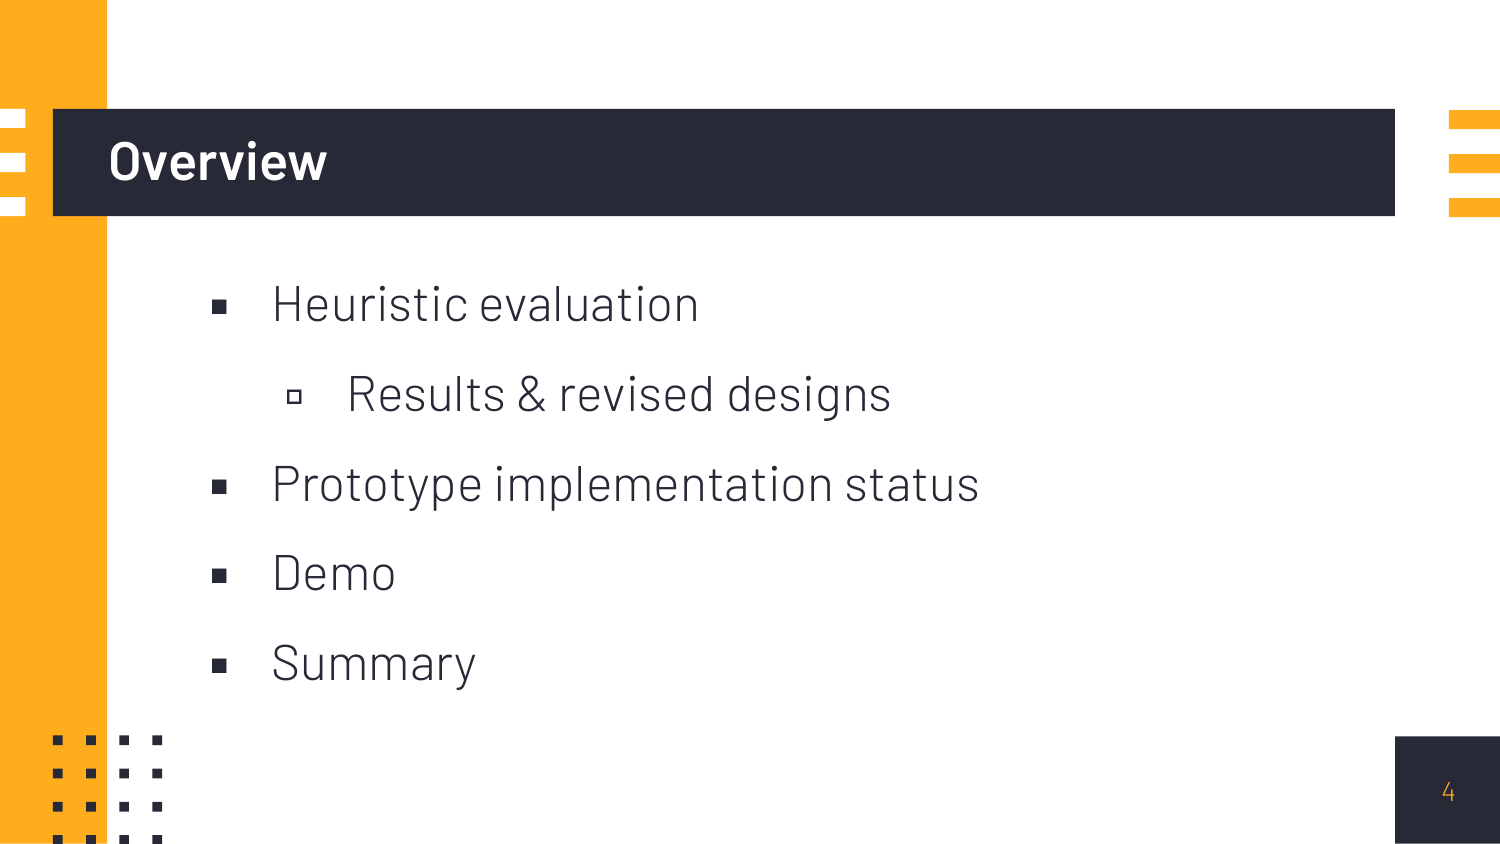

# Overview
Heuristic evaluation
Results & revised designs
Prototype implementation status
Demo
Summary
4